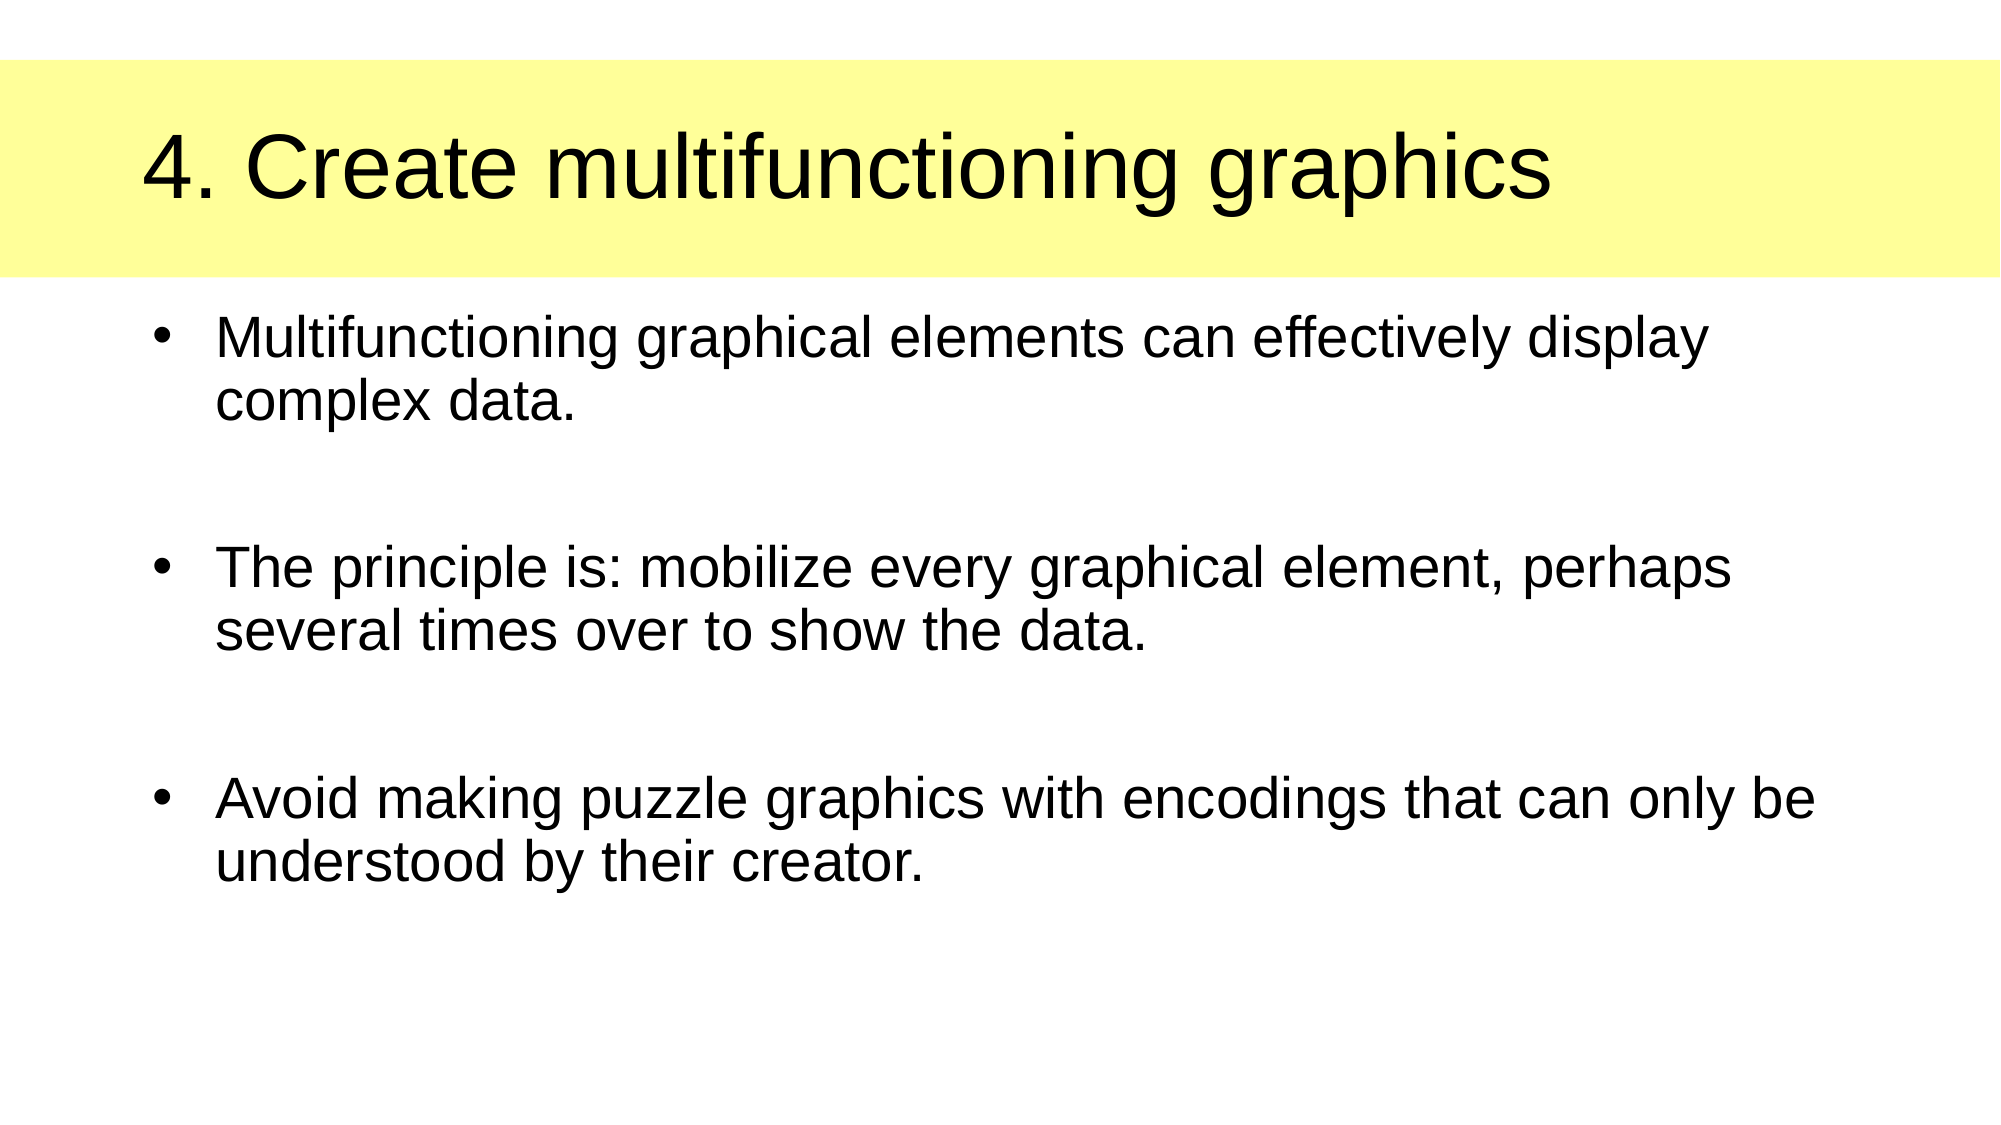

# 4. Create multifunctioning graphics
Multifunctioning graphical elements can effectively display complex data.

The principle is: mobilize every graphical element, perhaps several times over to show the data.

Avoid making puzzle graphics with encodings that can only be understood by their creator.